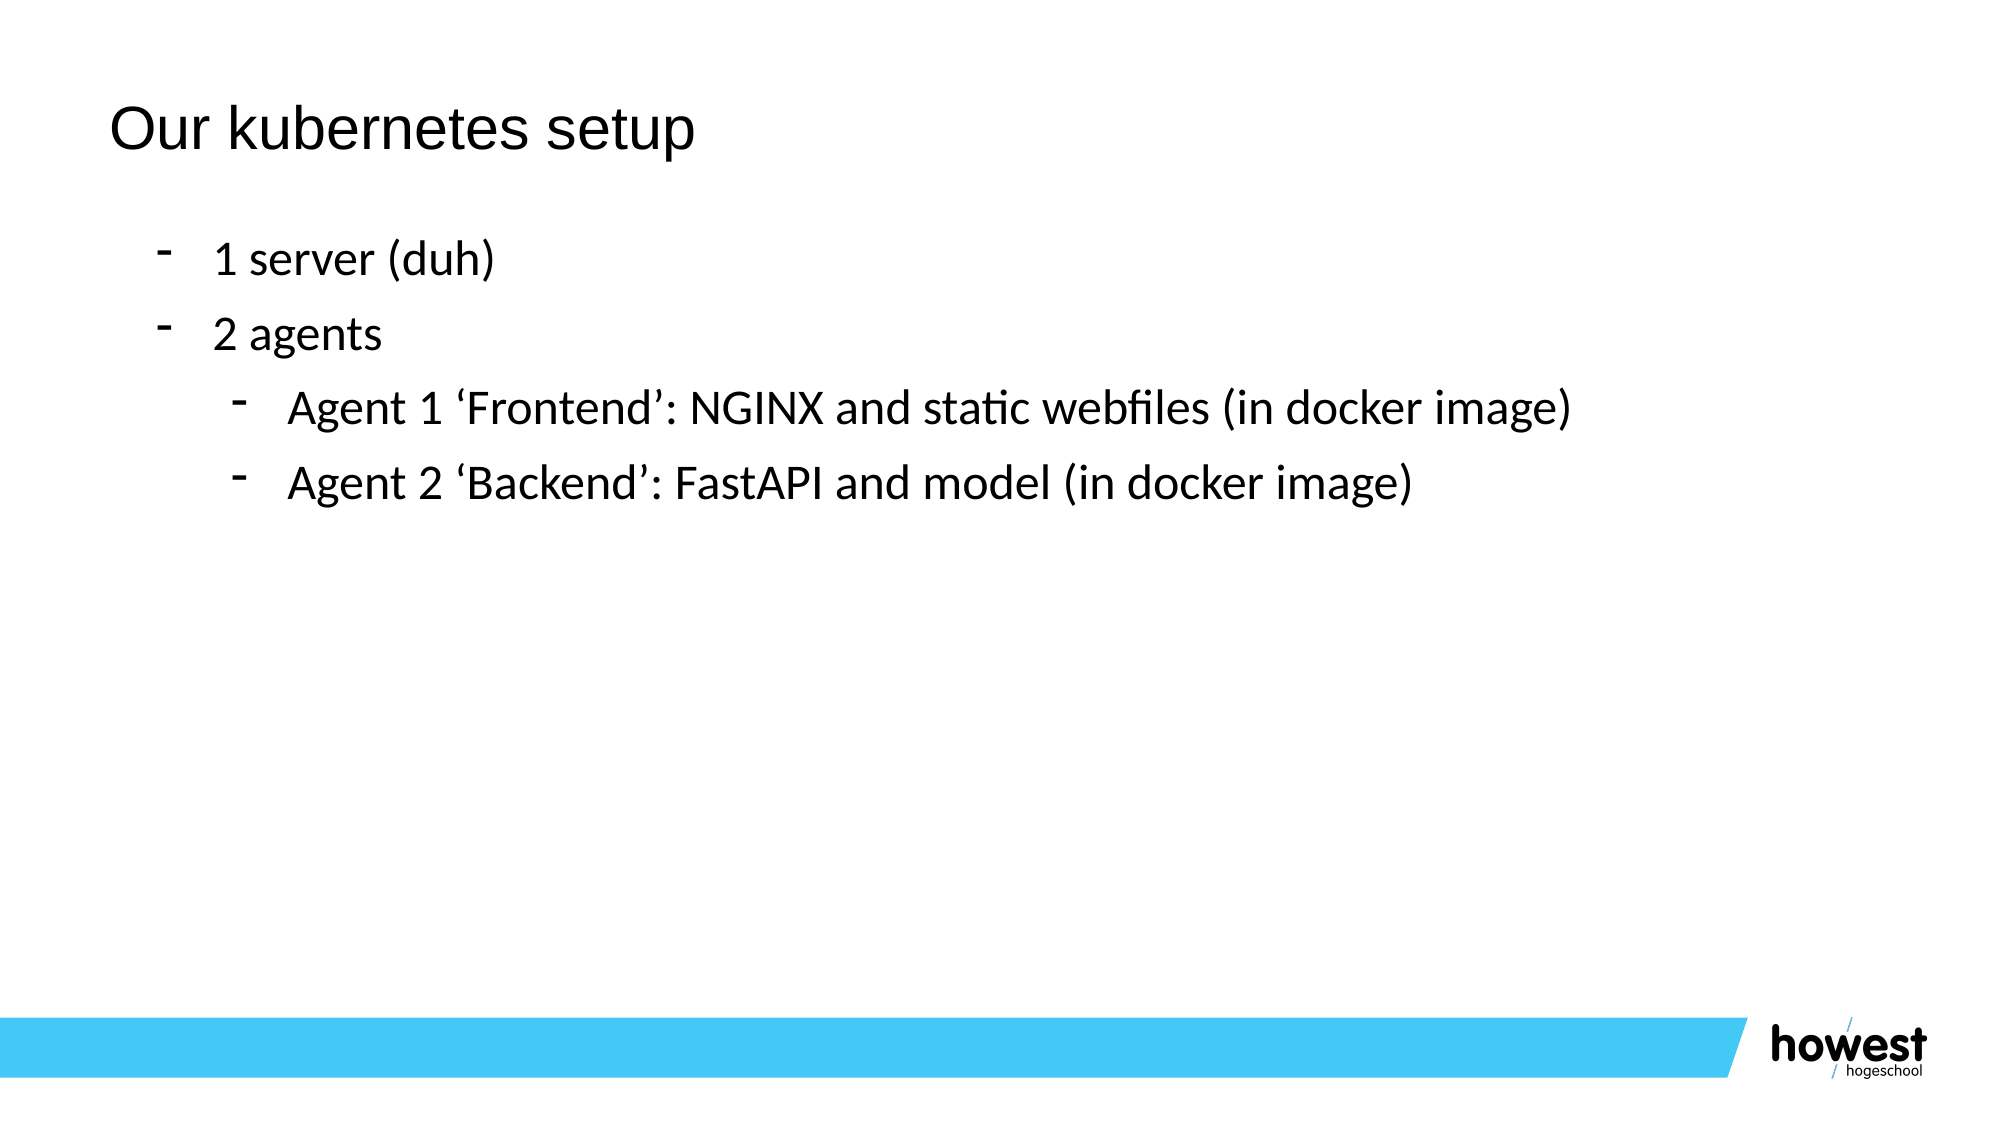

# Our kubernetes setup
1 server (duh)
2 agents
Agent 1 ‘Frontend’: NGINX and static webfiles (in docker image)
Agent 2 ‘Backend’: FastAPI and model (in docker image)